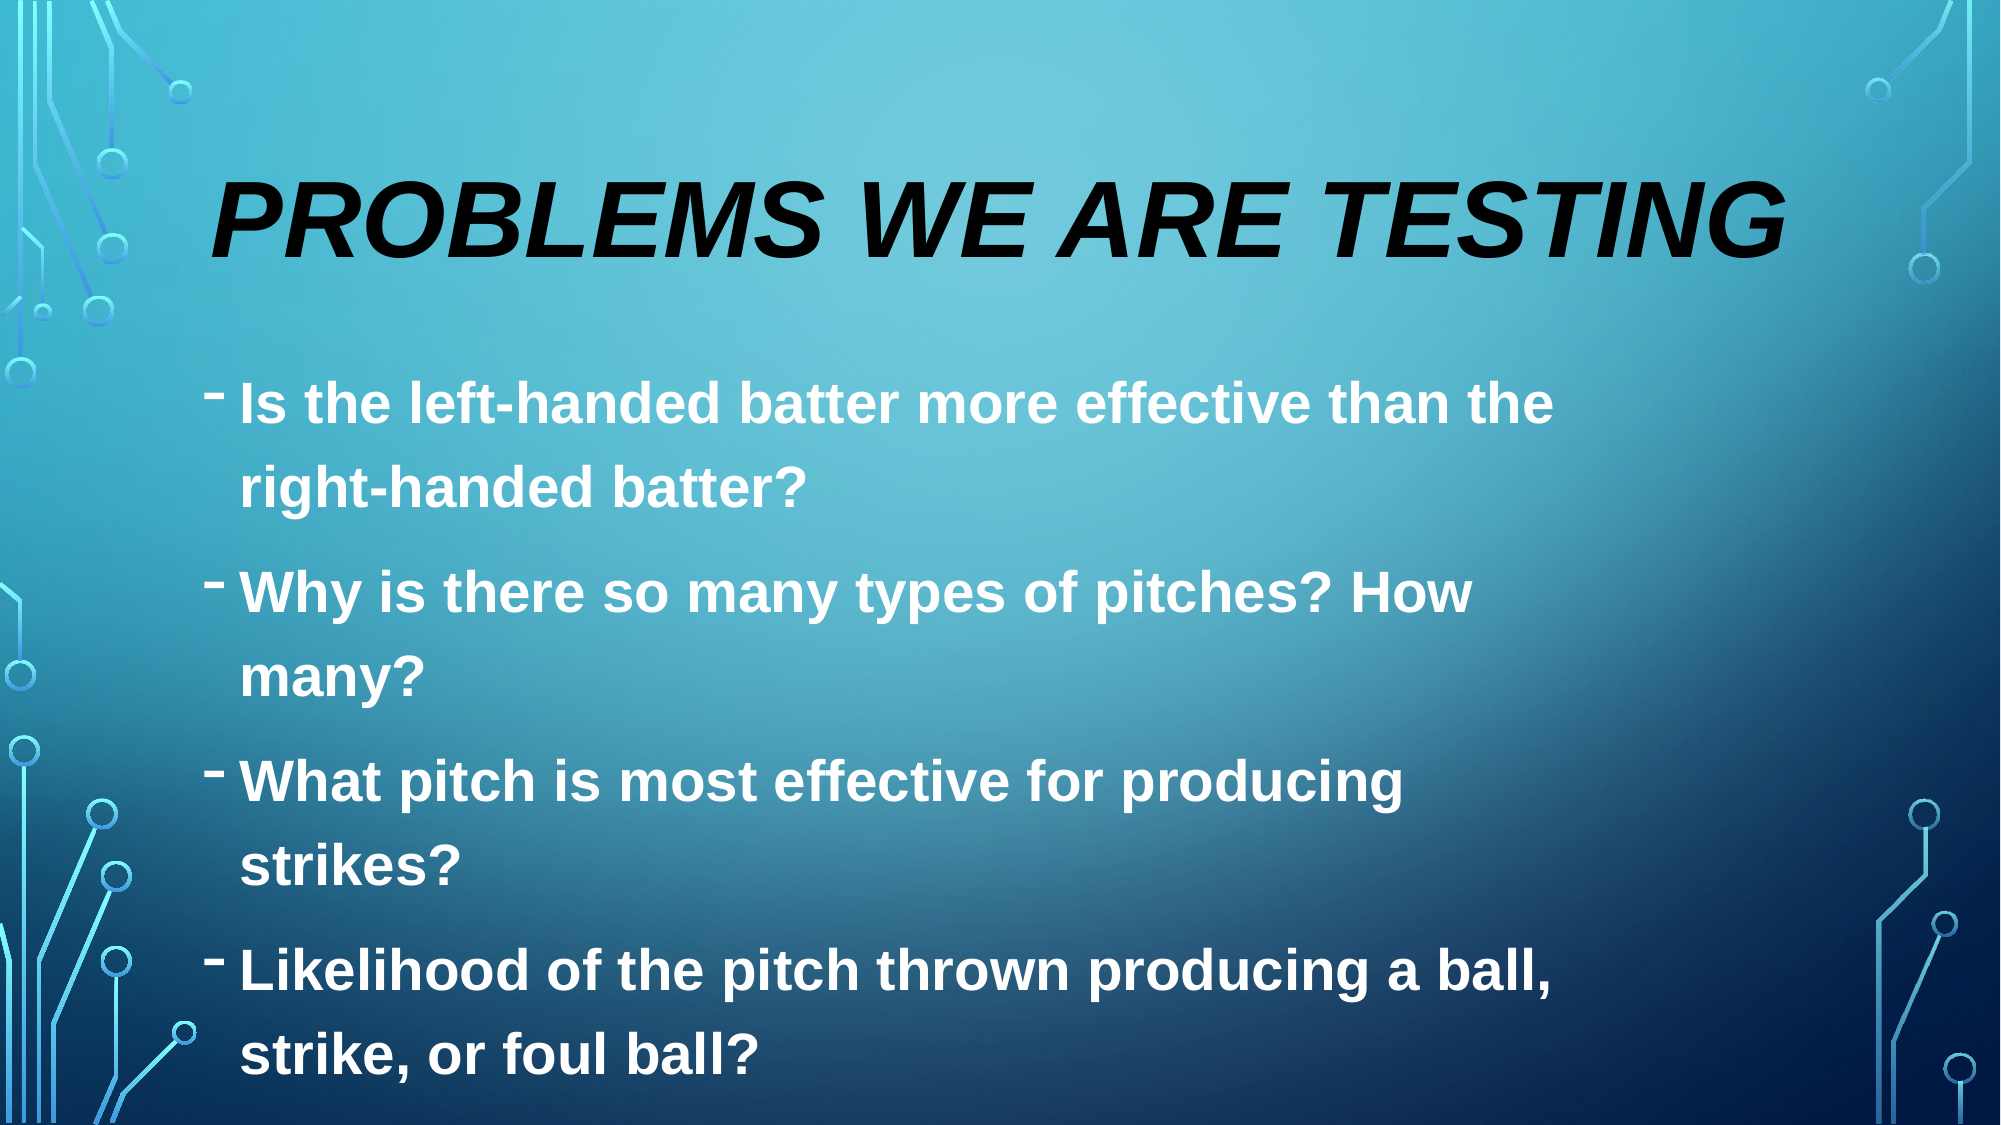

# Problems we are testing
Is the left-handed batter more effective than the right-handed batter?
Why is there so many types of pitches? How many?
What pitch is most effective for producing strikes?
Likelihood of the pitch thrown producing a ball, strike, or foul ball?
When a hit is made, what is the likelihood that you receive a home-run, single, double, or Triple?